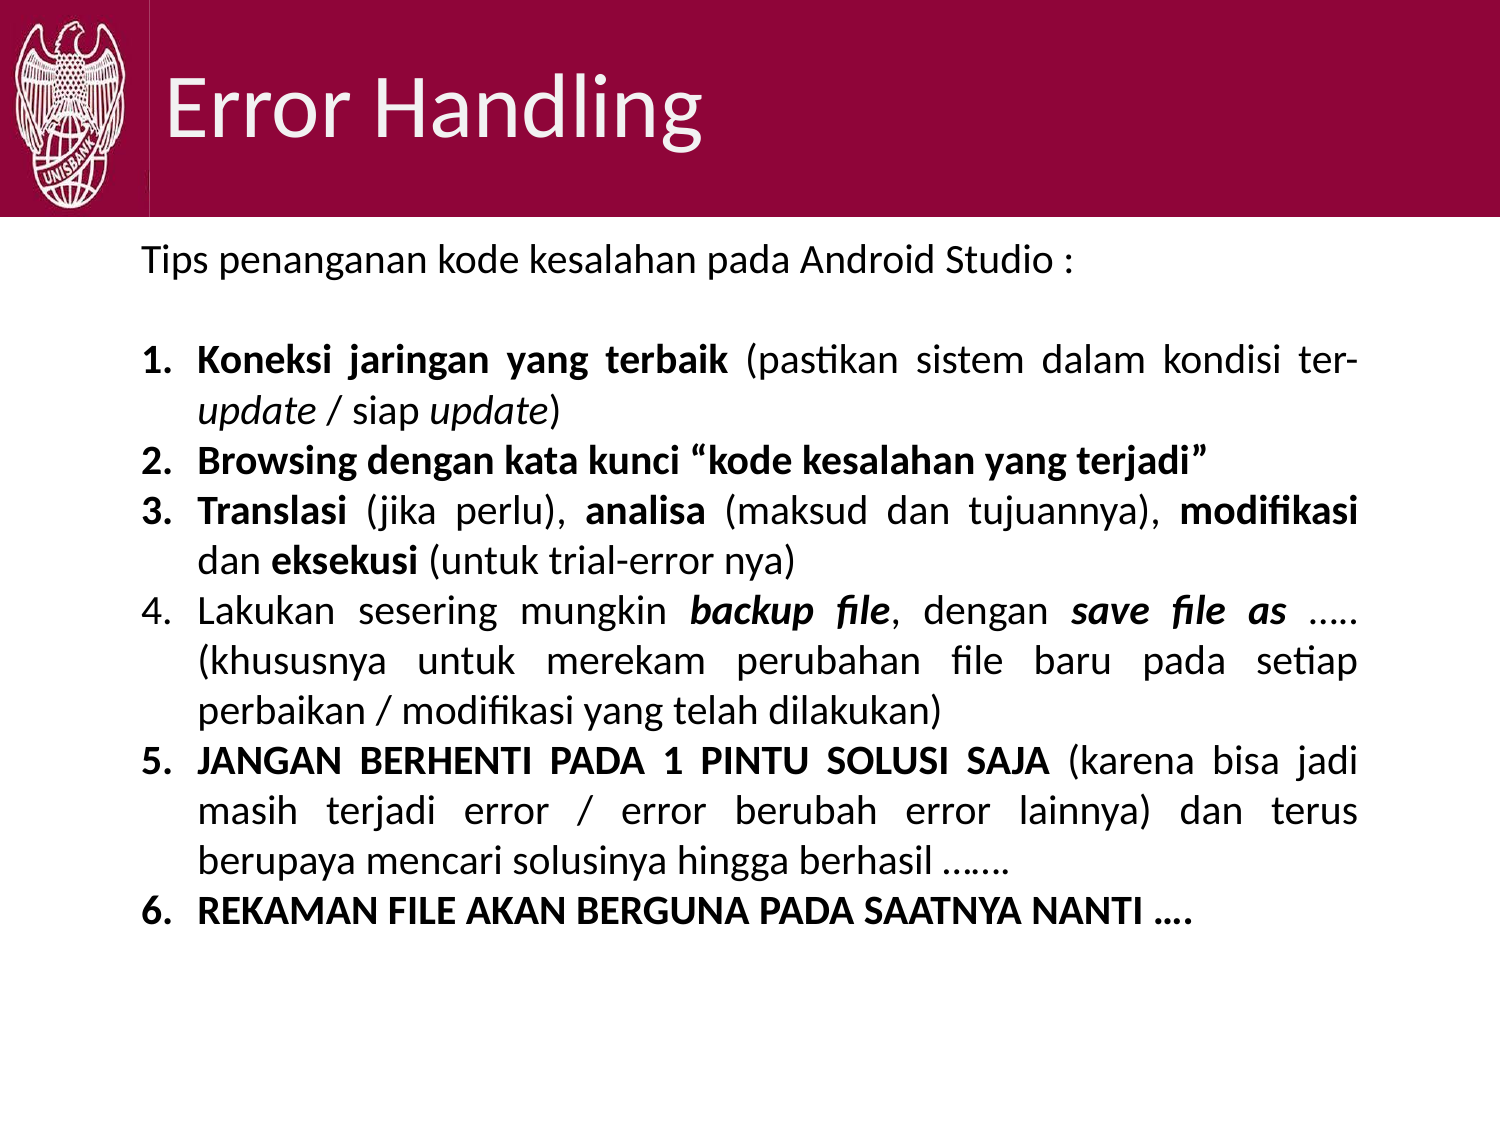

# Error Handling
Tips penanganan kode kesalahan pada Android Studio :

Koneksi jaringan yang terbaik (pastikan sistem dalam kondisi ter-update / siap update)
Browsing dengan kata kunci “kode kesalahan yang terjadi”
Translasi (jika perlu), analisa (maksud dan tujuannya), modifikasi dan eksekusi (untuk trial-error nya)
Lakukan sesering mungkin backup file, dengan save file as ….. (khususnya untuk merekam perubahan file baru pada setiap perbaikan / modifikasi yang telah dilakukan)
JANGAN BERHENTI PADA 1 PINTU SOLUSI SAJA (karena bisa jadi masih terjadi error / error berubah error lainnya) dan terus berupaya mencari solusinya hingga berhasil …….
REKAMAN FILE AKAN BERGUNA PADA SAATNYA NANTI ….